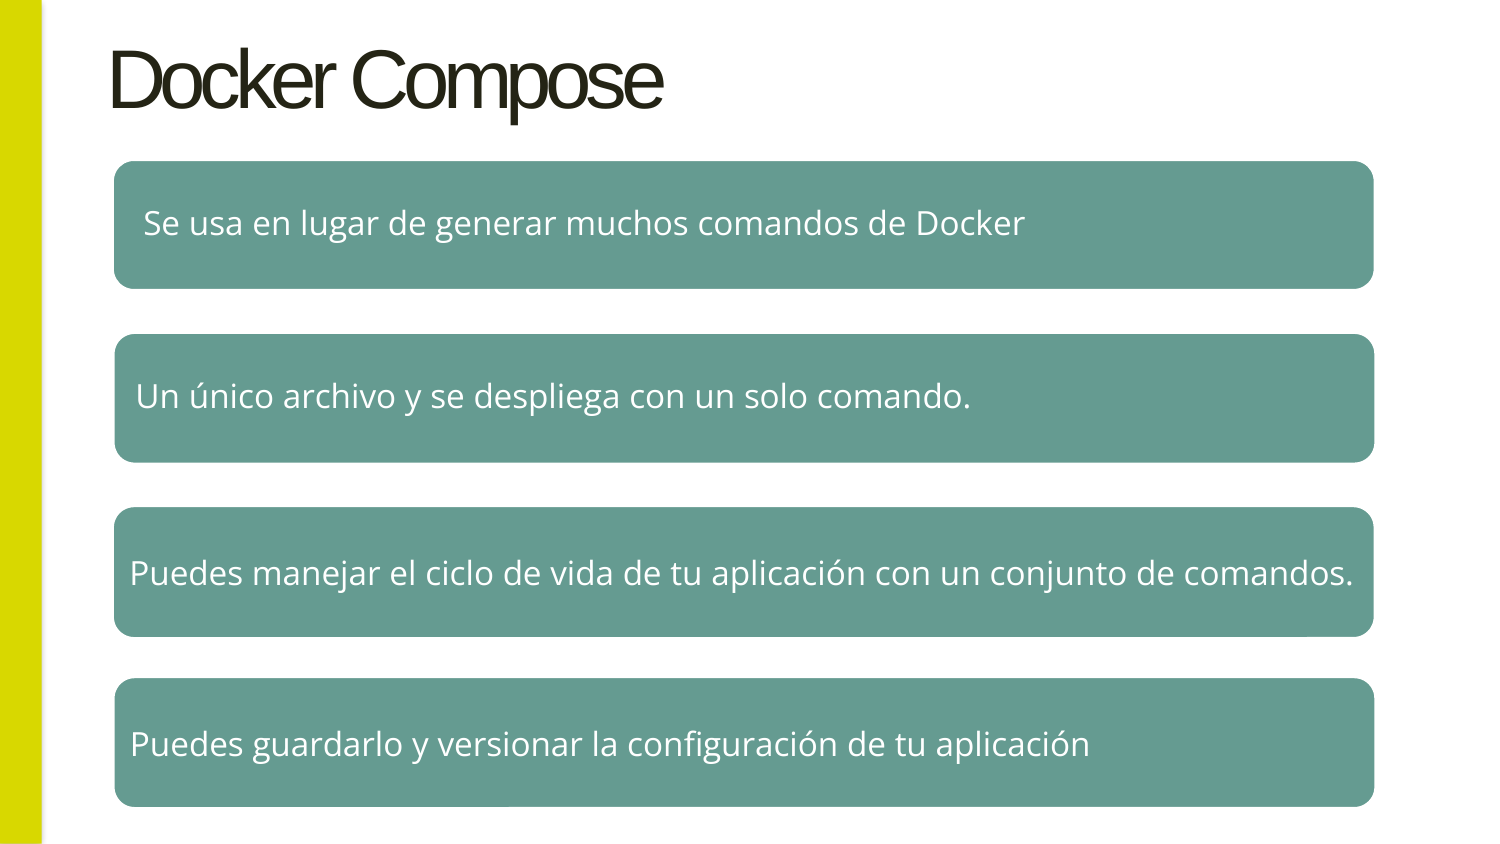

# Docker Compose
﻿ Se usa en lugar de generar muchos comandos de Docker
Un único archivo y se despliega con un solo comando.

Puedes manejar el ciclo de vida de tu aplicación con un conjunto de comandos.

Puedes guardarlo y versionar la configuración de tu aplicación